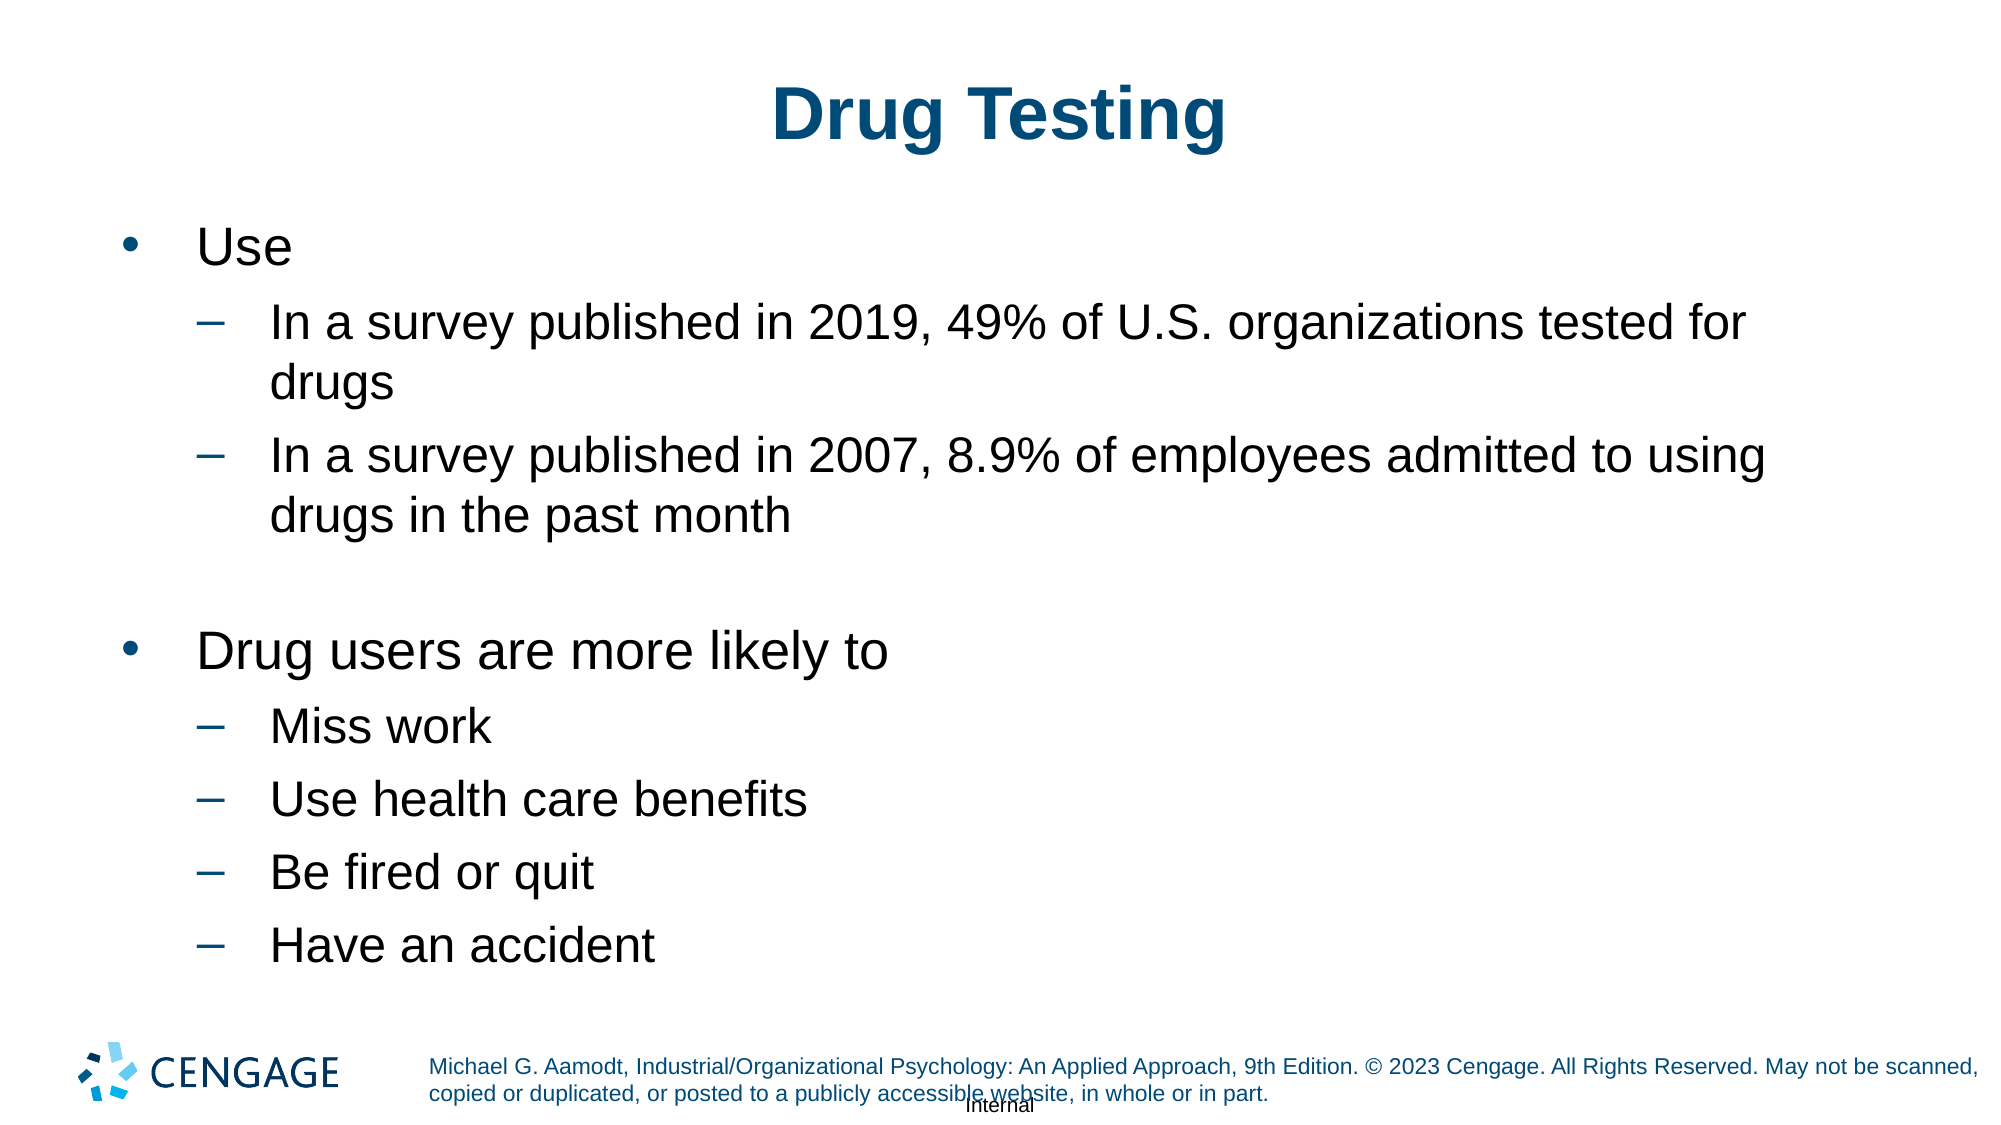

# Drug Testing
Use
In a survey published in 2019, 49% of U.S. organizations tested for drugs
In a survey published in 2007, 8.9% of employees admitted to using drugs in the past month
Drug users are more likely to
Miss work
Use health care benefits
Be fired or quit
Have an accident